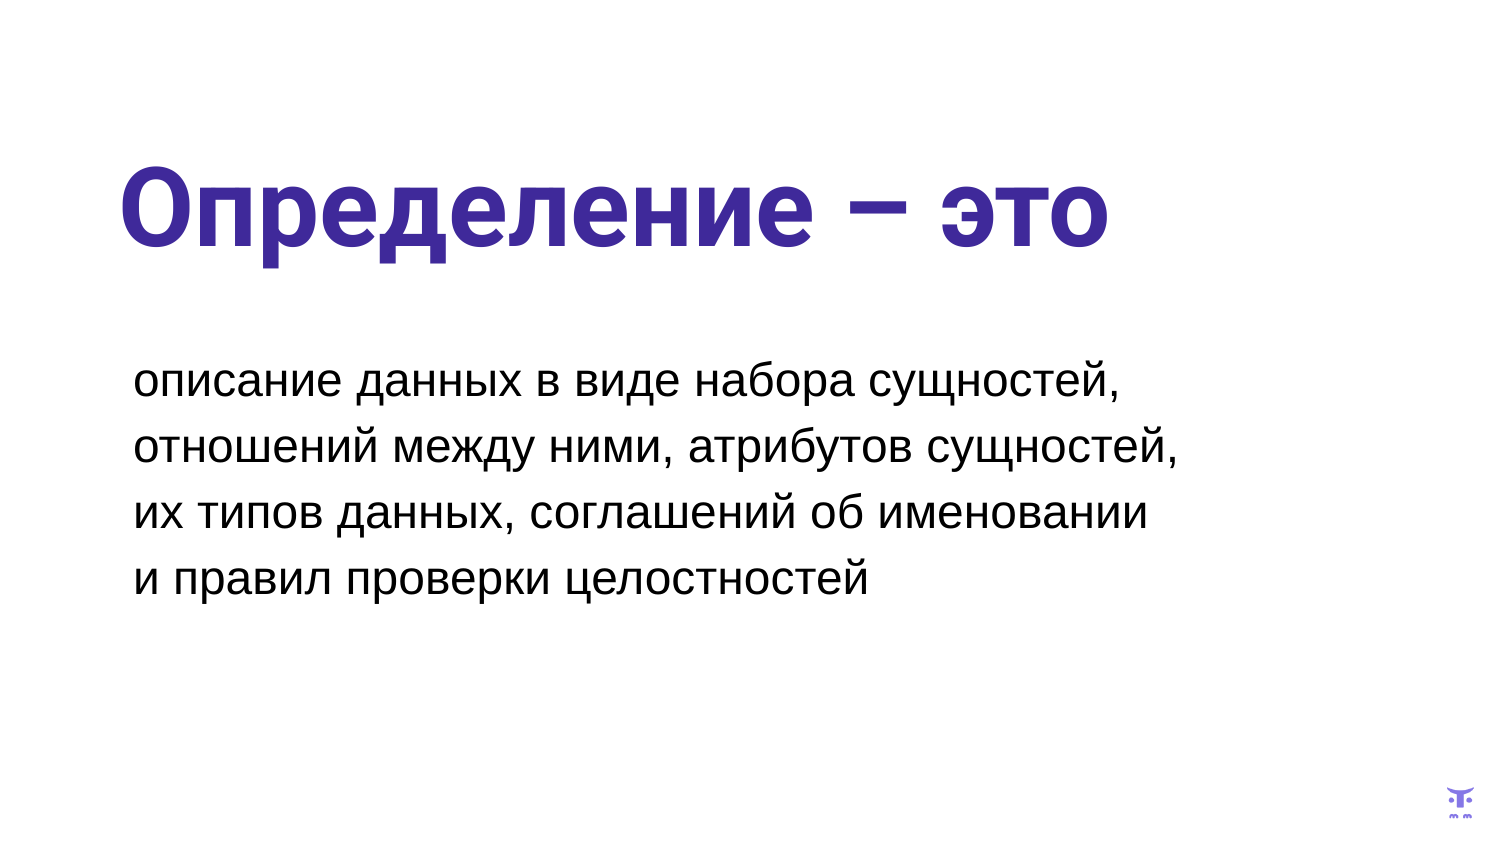

Определение – это
описание данных в виде набора сущностей, отношений между ними, атрибутов сущностей,
их типов данных, соглашений об именовании
и правил проверки целостностей